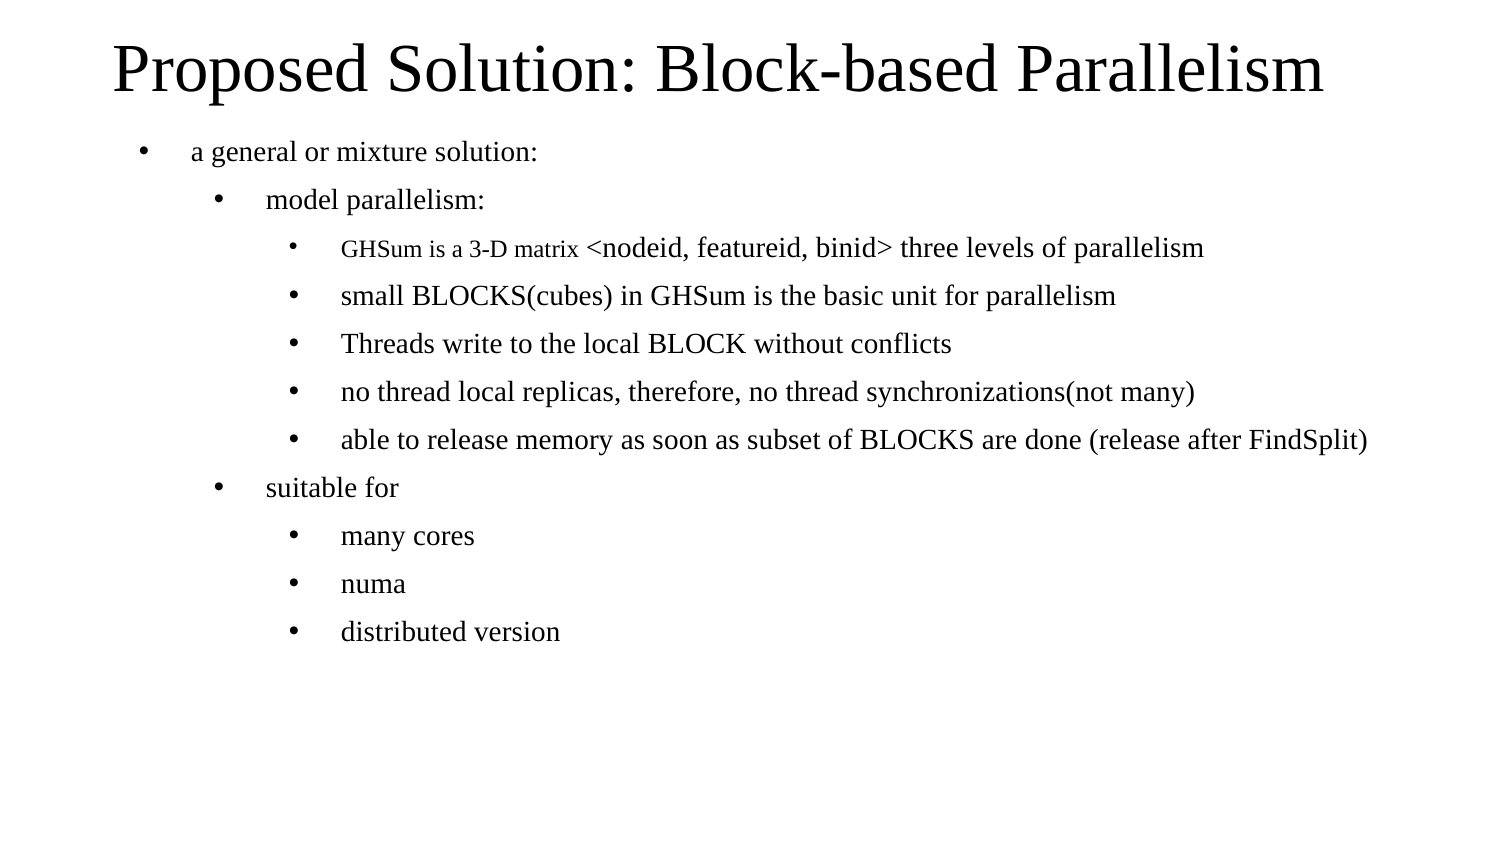

# Proposed Solution: Block-based Parallelism
a general or mixture solution:
model parallelism:
GHSum is a 3-D matrix <nodeid, featureid, binid> three levels of parallelism
small BLOCKS(cubes) in GHSum is the basic unit for parallelism
Threads write to the local BLOCK without conflicts
no thread local replicas, therefore, no thread synchronizations(not many)
able to release memory as soon as subset of BLOCKS are done (release after FindSplit)
suitable for
many cores
numa
distributed version